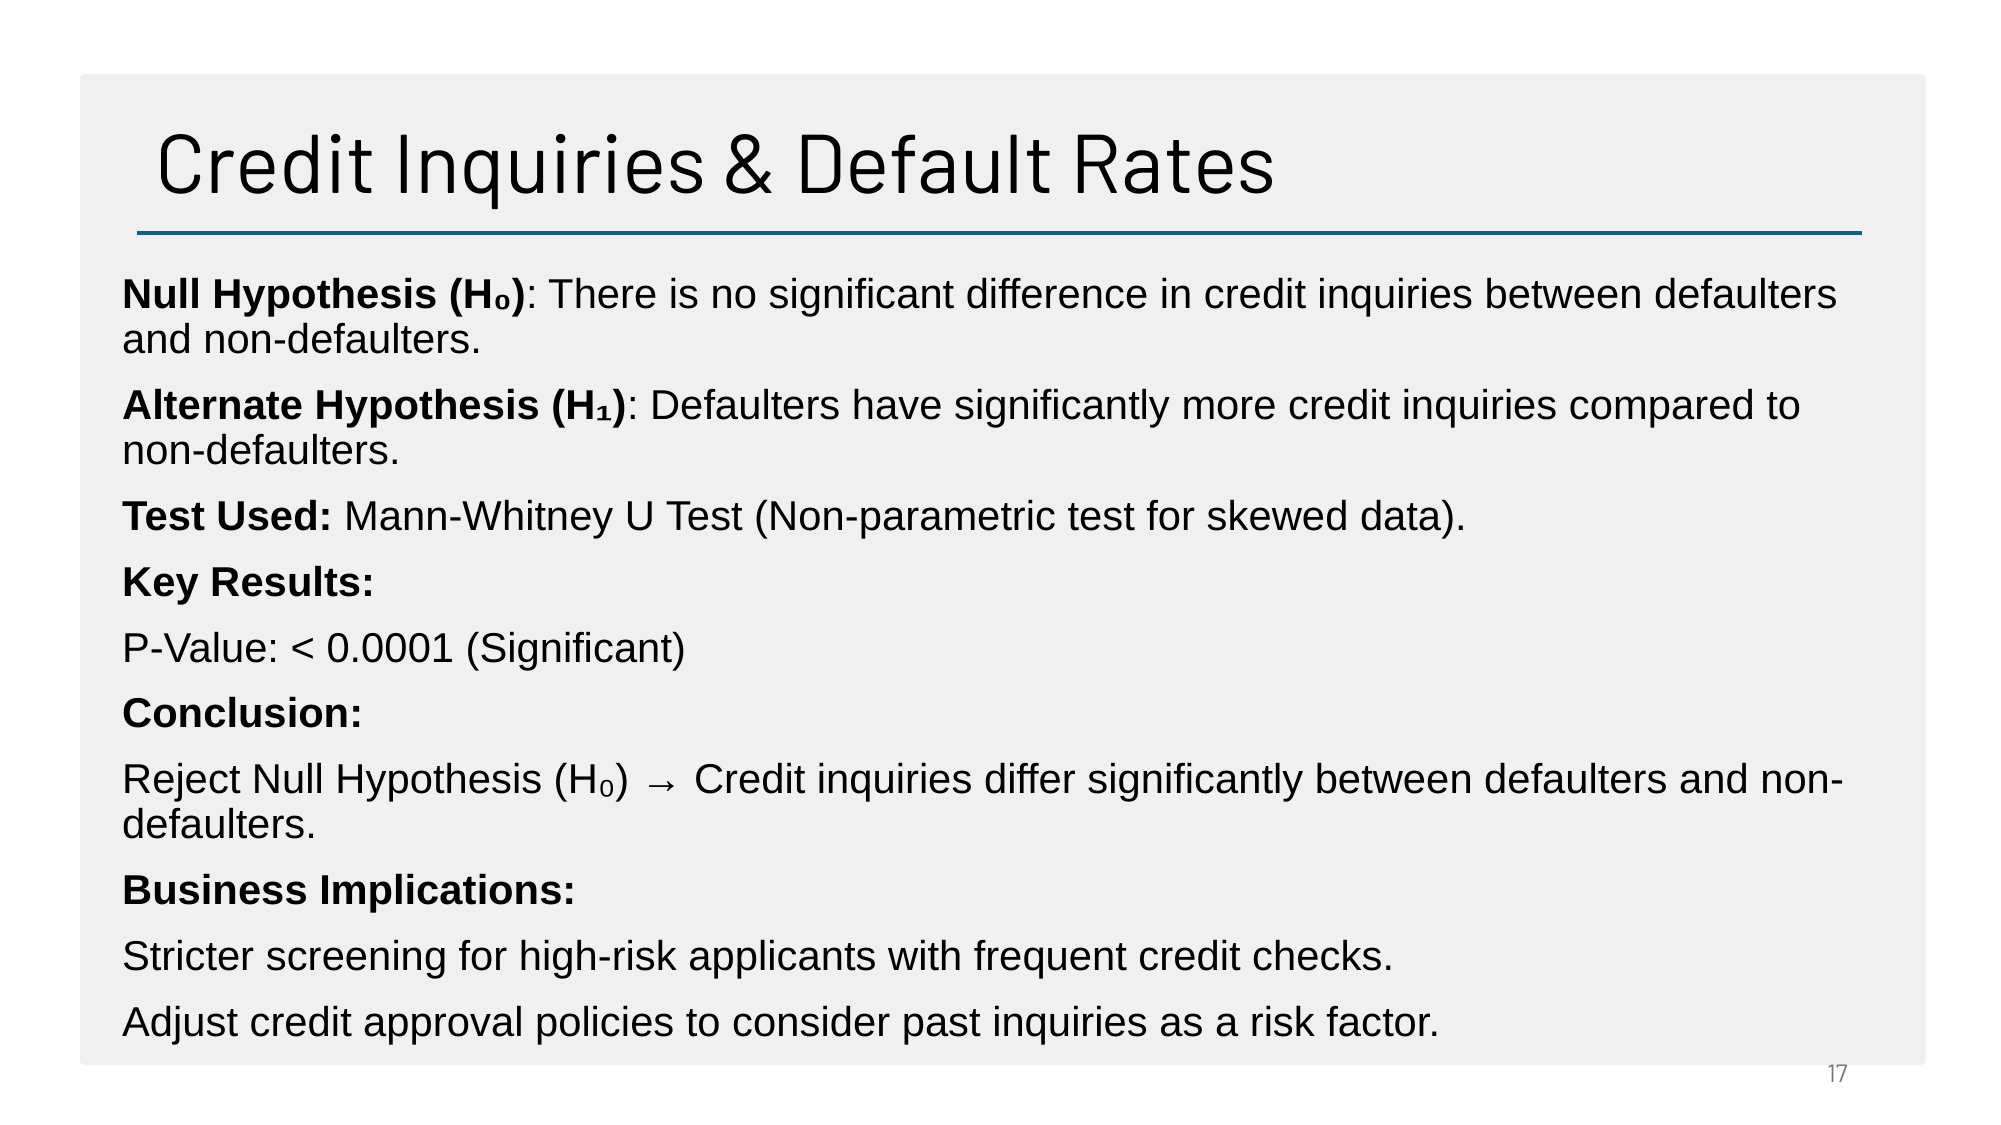

# Credit Inquiries & Default Rates
Null Hypothesis (H₀): There is no significant difference in credit inquiries between defaulters and non-defaulters.
Alternate Hypothesis (H₁): Defaulters have significantly more credit inquiries compared to non-defaulters.
Test Used: Mann-Whitney U Test (Non-parametric test for skewed data).
Key Results:
P-Value: < 0.0001 (Significant)
Conclusion:
Reject Null Hypothesis (H₀) → Credit inquiries differ significantly between defaulters and non-defaulters.
Business Implications:
Stricter screening for high-risk applicants with frequent credit checks.
Adjust credit approval policies to consider past inquiries as a risk factor.
17